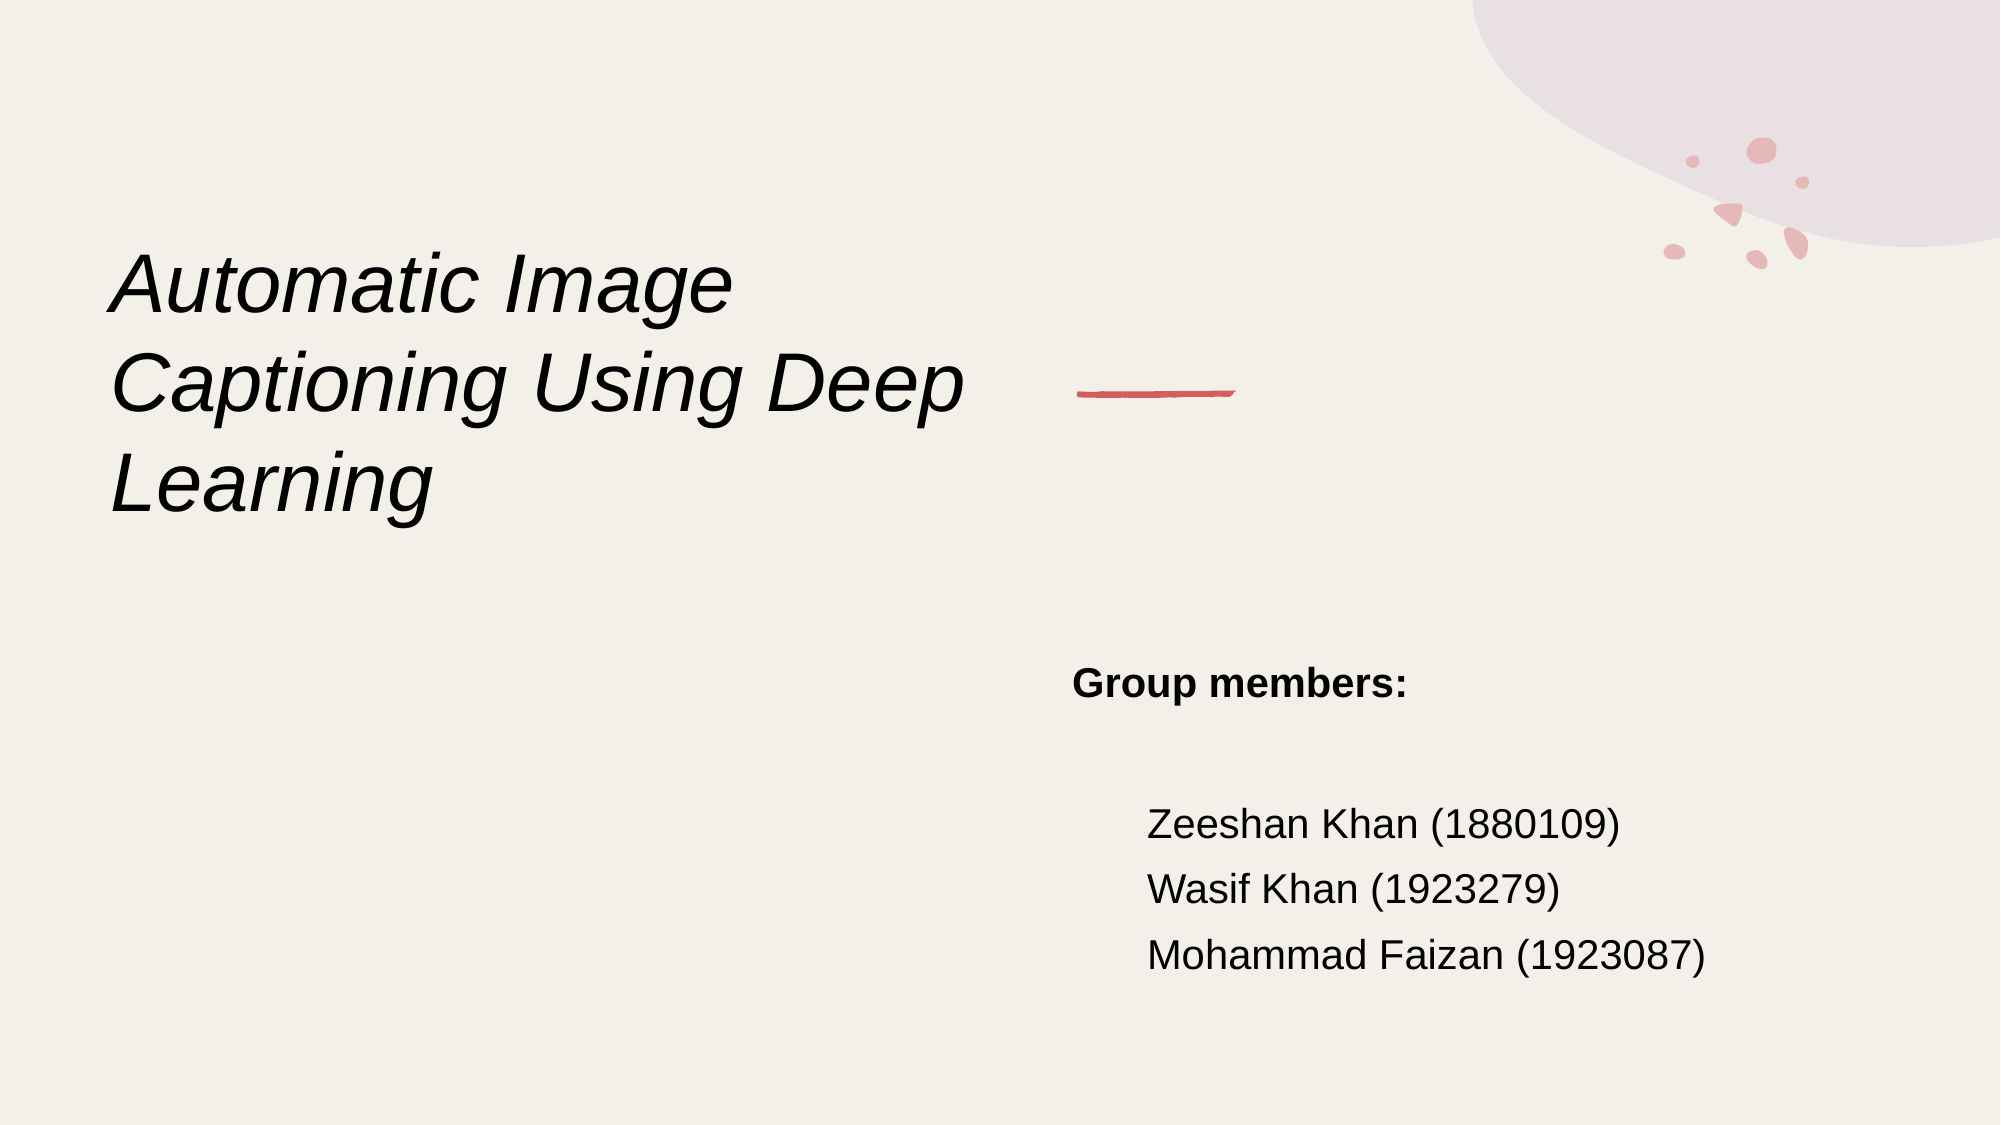

# Automatic Image Captioning Using Deep Learning

Group members:

Zeeshan Khan (1880109)
Wasif Khan (1923279)
Mohammad Faizan (1923087)
15